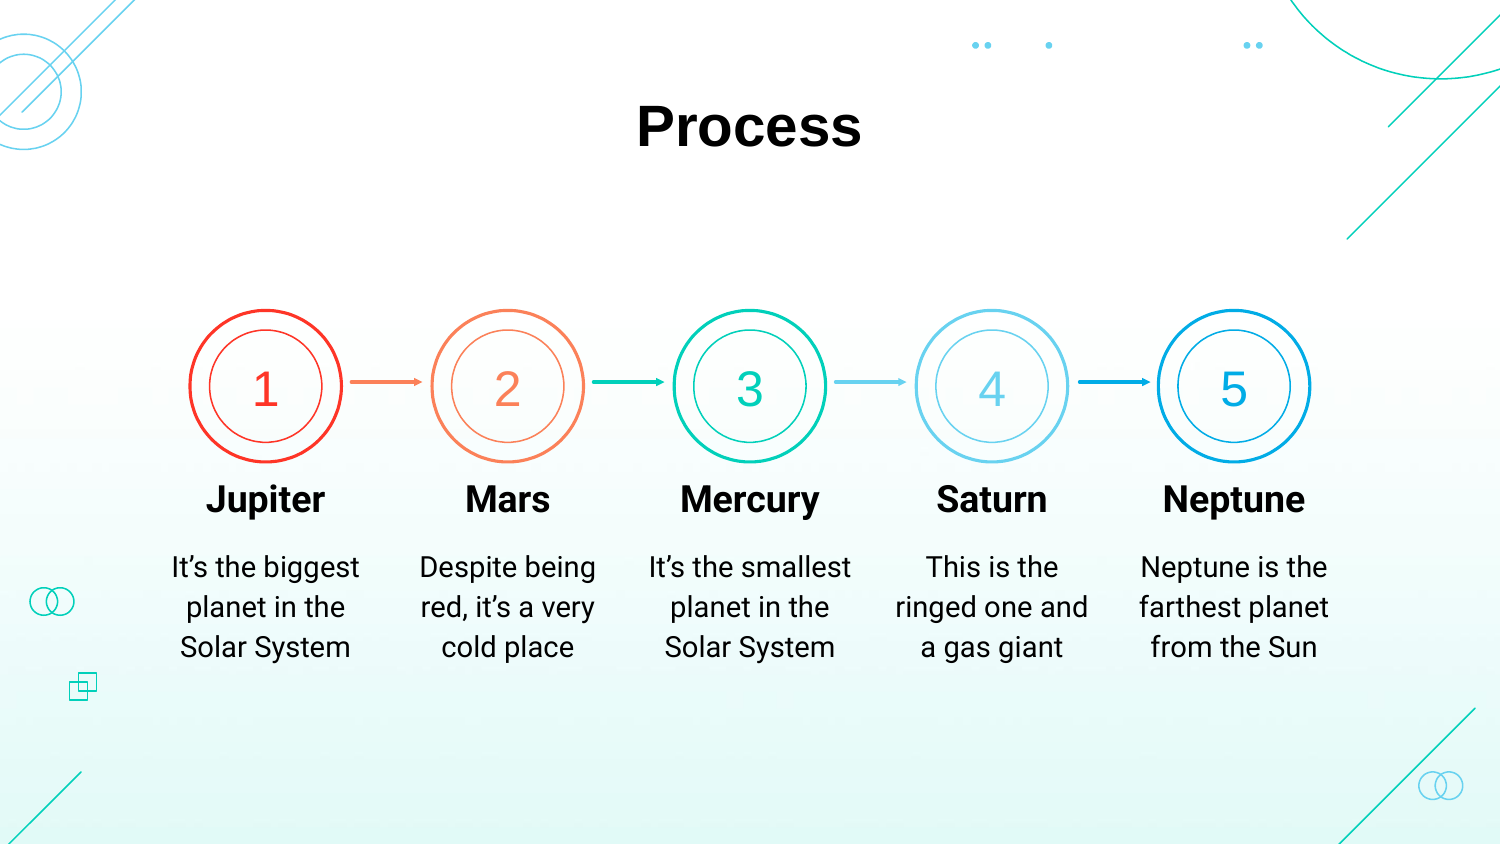

# Process

1
2
3
4
5
Jupiter
Mars
Mercury
Saturn
Neptune
It’s the biggest planet in the Solar System
Despite being red, it’s a very cold place
It’s the smallest planet in the Solar System
This is the ringed one and a gas giant
Neptune is the farthest planet from the Sun